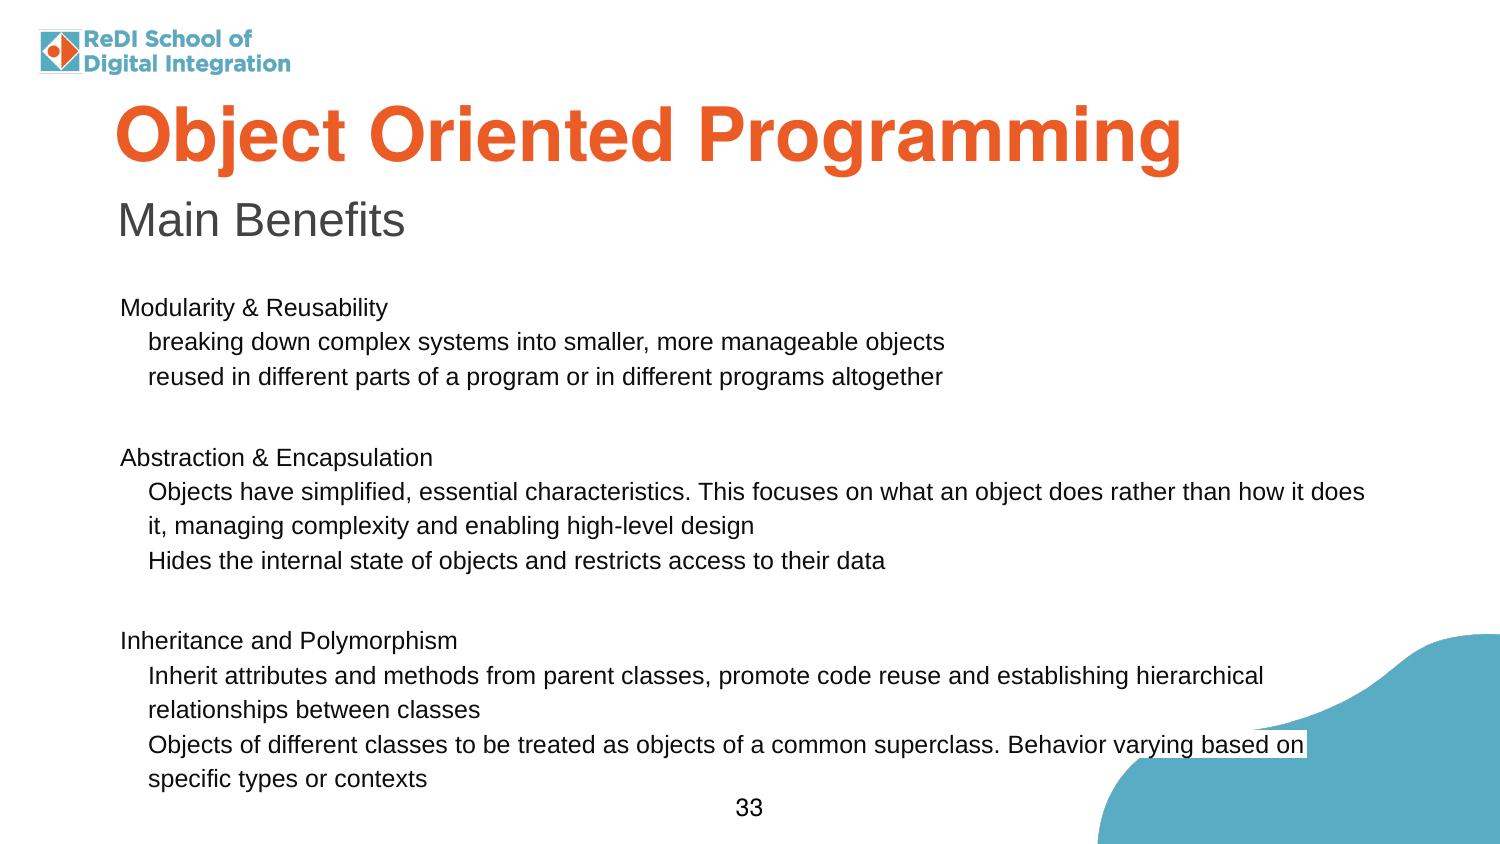

Object Oriented Programming
Main Benefits
Modularity & Reusability
breaking down complex systems into smaller, more manageable objects
reused in different parts of a program or in different programs altogether
Abstraction & Encapsulation
Objects have simplified, essential characteristics. This focuses on what an object does rather than how it does it, managing complexity and enabling high-level design
Hides the internal state of objects and restricts access to their data
Inheritance and Polymorphism
Inherit attributes and methods from parent classes, promote code reuse and establishing hierarchical relationships between classes
Objects of different classes to be treated as objects of a common superclass. Behavior varying based on specific types or contexts
33